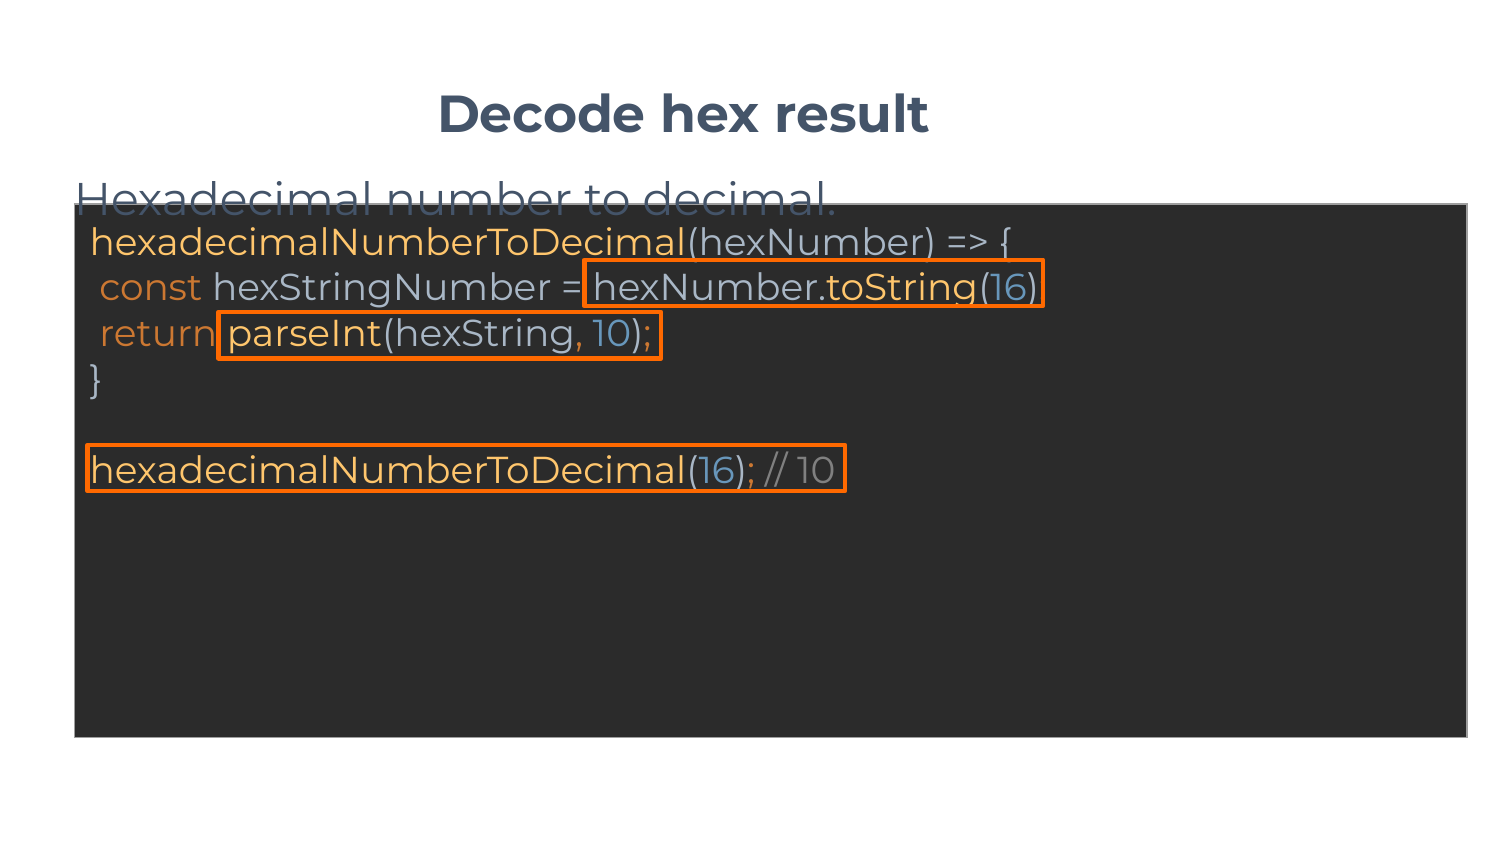

Decode hex result
Hexadecimal number to decimal.
| hexadecimalNumberToDecimal(hexNumber) => { const hexStringNumber = hexNumber.toString(16); return parseInt(hexString, 10); } hexadecimalNumberToDecimal(16); // 10 |
| --- |